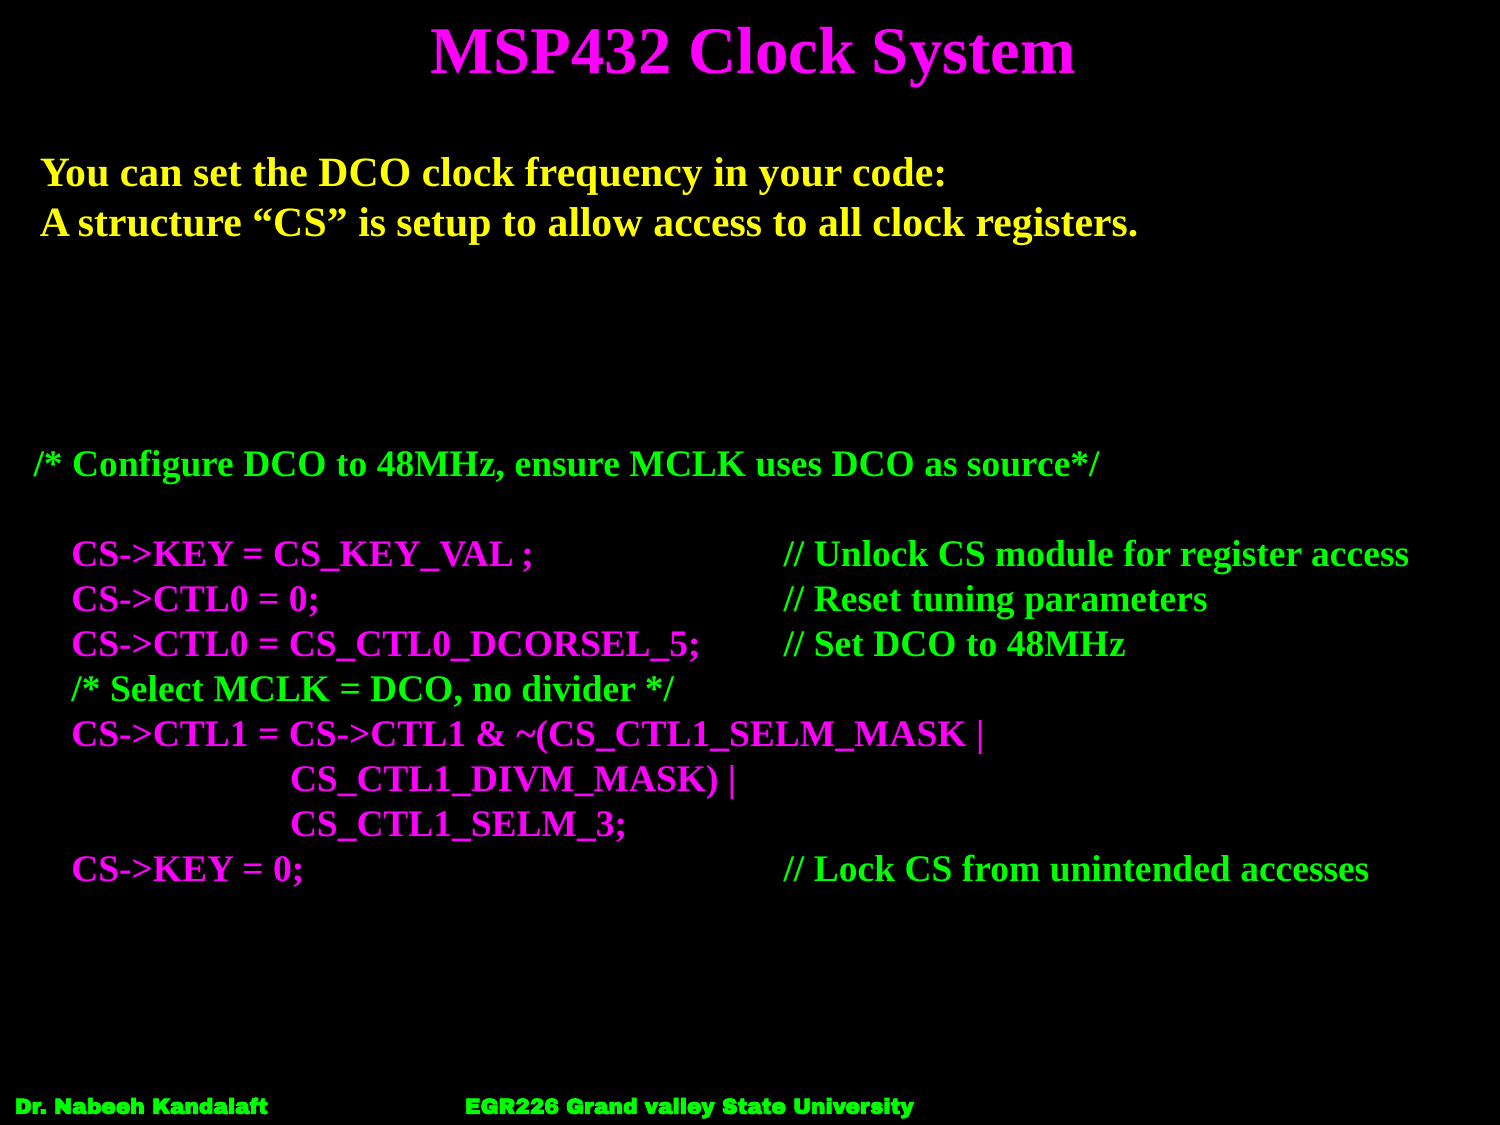

MSP432 Clock System
You can set the DCO clock frequency in your code:
A structure “CS” is setup to allow access to all clock registers.
/* Configure DCO to 48MHz, ensure MCLK uses DCO as source*/

    CS->KEY = CS_KEY_VAL ;                  	// Unlock CS module for register access
    CS->CTL0 = 0;                           		// Reset tuning parameters
    CS->CTL0 = CS_CTL0_DCORSEL_5;  	// Set DCO to 48MHz
    /* Select MCLK = DCO, no divider */
    CS->CTL1 = CS->CTL1 & ~(CS_CTL1_SELM_MASK |
                           CS_CTL1_DIVM_MASK) |
                           CS_CTL1_SELM_3;
    CS->KEY = 0;                            		// Lock CS from unintended accesses
Dr. Nabeeh Kandalaft		EGR226 Grand valley State University